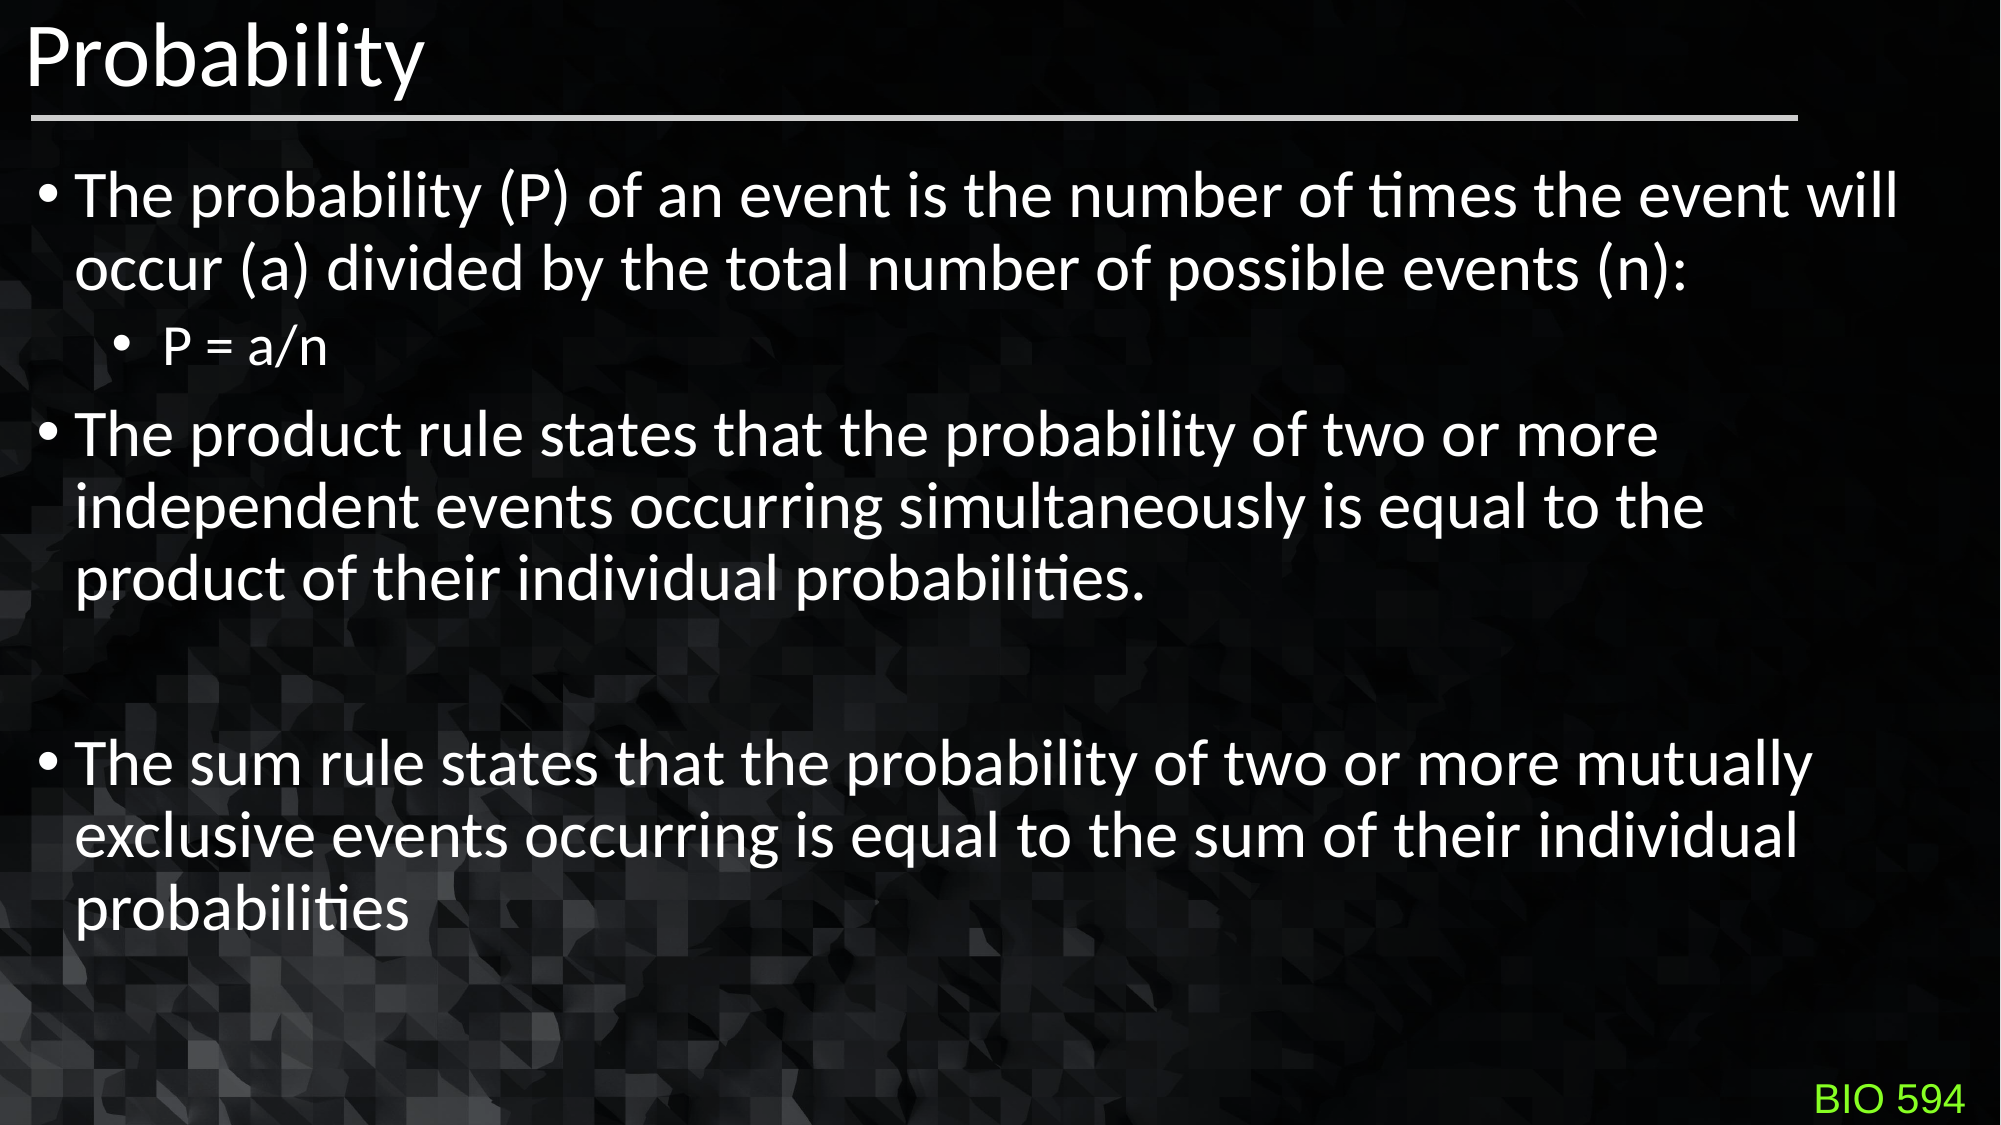

# Probability
The probability (P) of an event is the number of times the event will occur (a) divided by the total number of possible events (n):
 P = a/n
The product rule states that the probability of two or more independent events occurring simultaneously is equal to the product of their individual probabilities.

The sum rule states that the probability of two or more mutually exclusive events occurring is equal to the sum of their individual probabilities